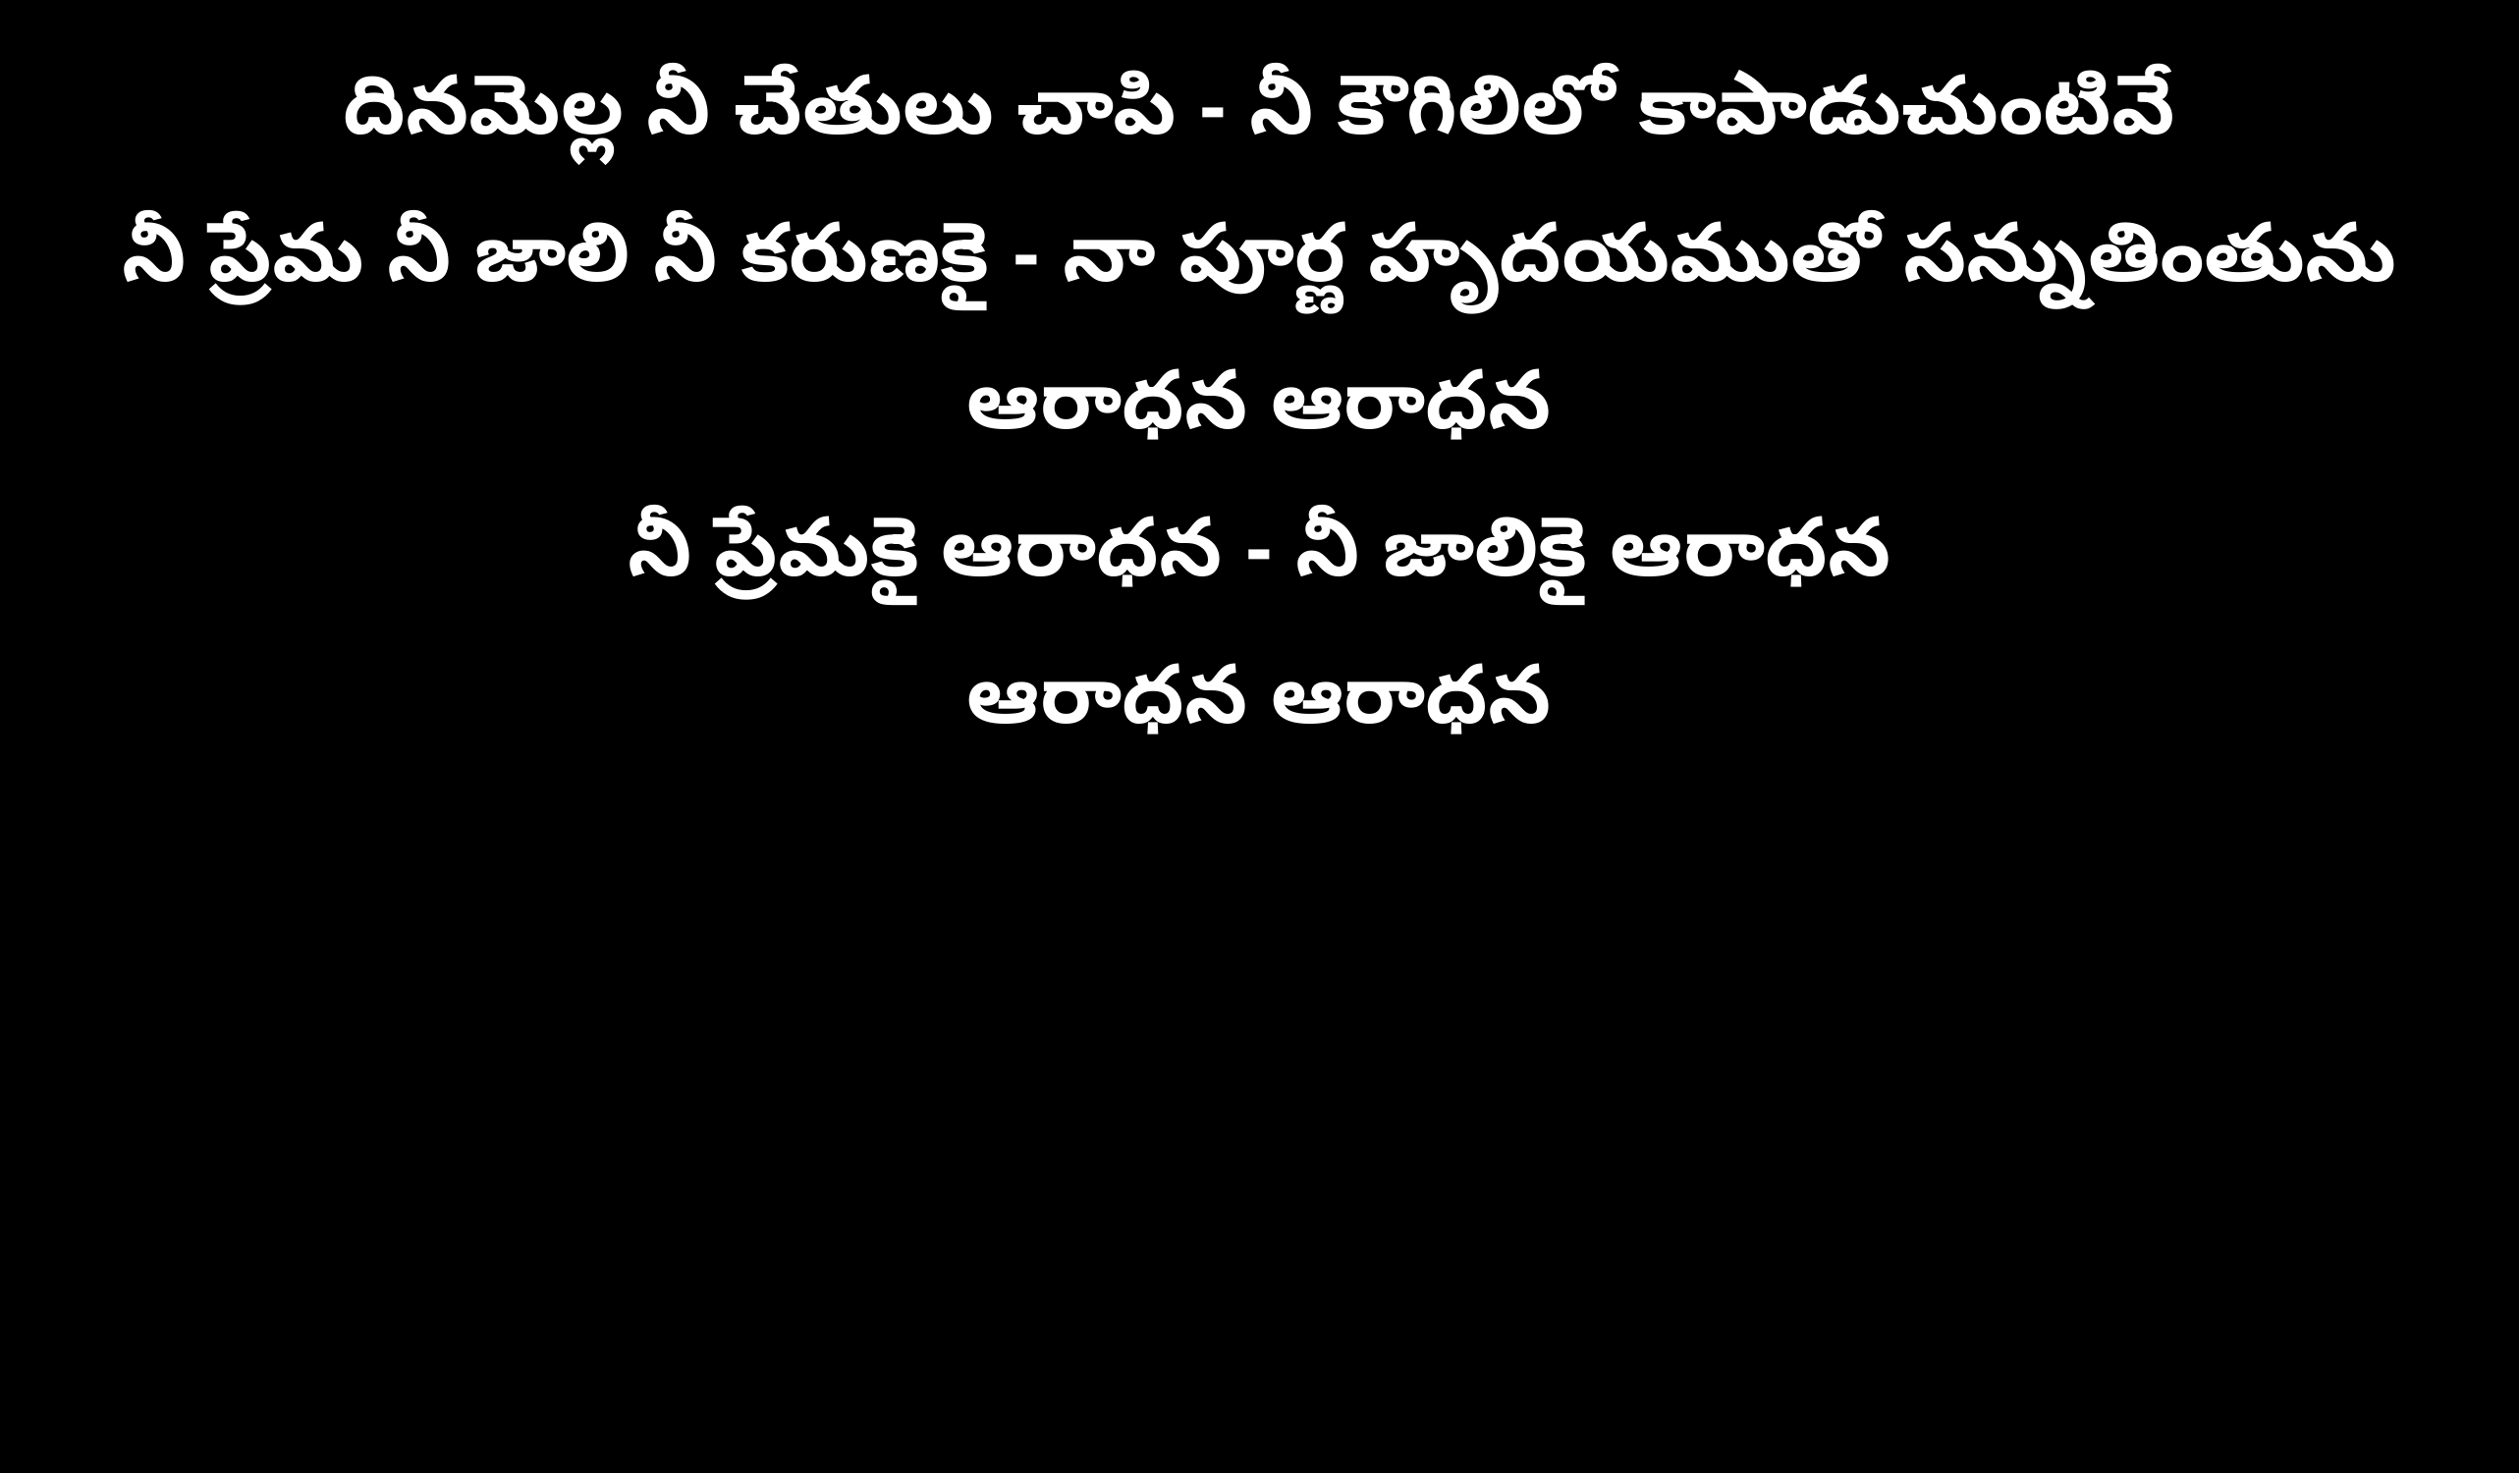

దినమెల్ల నీ చేతులు చాపి - నీ కౌగిలిలో కాపాడుచుంటివే
నీ ప్రేమ నీ జాలి నీ కరుణకై - నా పూర్ణ హృదయముతో సన్నుతింతును
ఆరాధన ఆరాధన
నీ ప్రేమకై ఆరాధన - నీ జాలికై ఆరాధన
ఆరాధన ఆరాధన